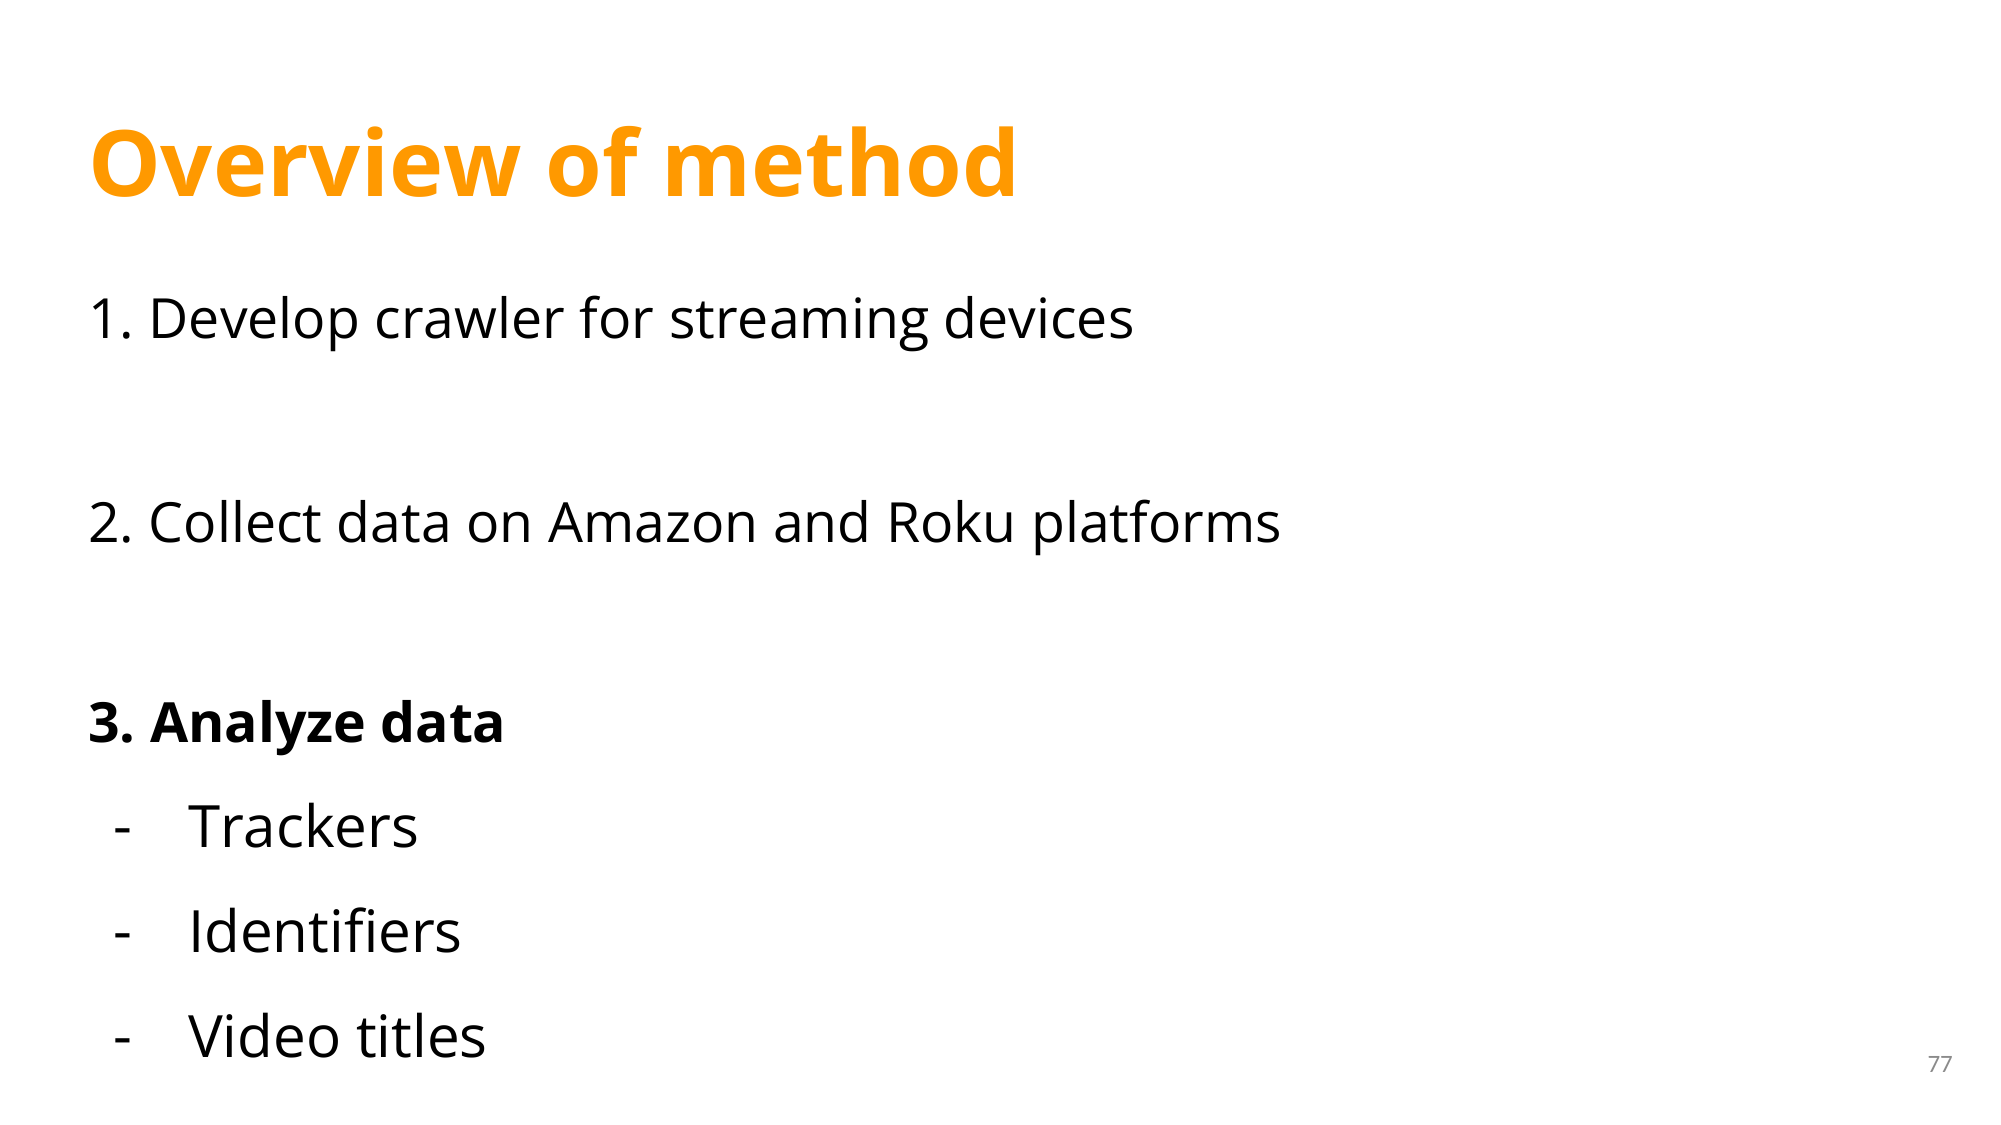

# Overview of method
1. Develop crawler for streaming devices

2. Collect data on Amazon and Roku platforms

3. Analyze data
Trackers
Identifiers
Video titles
77